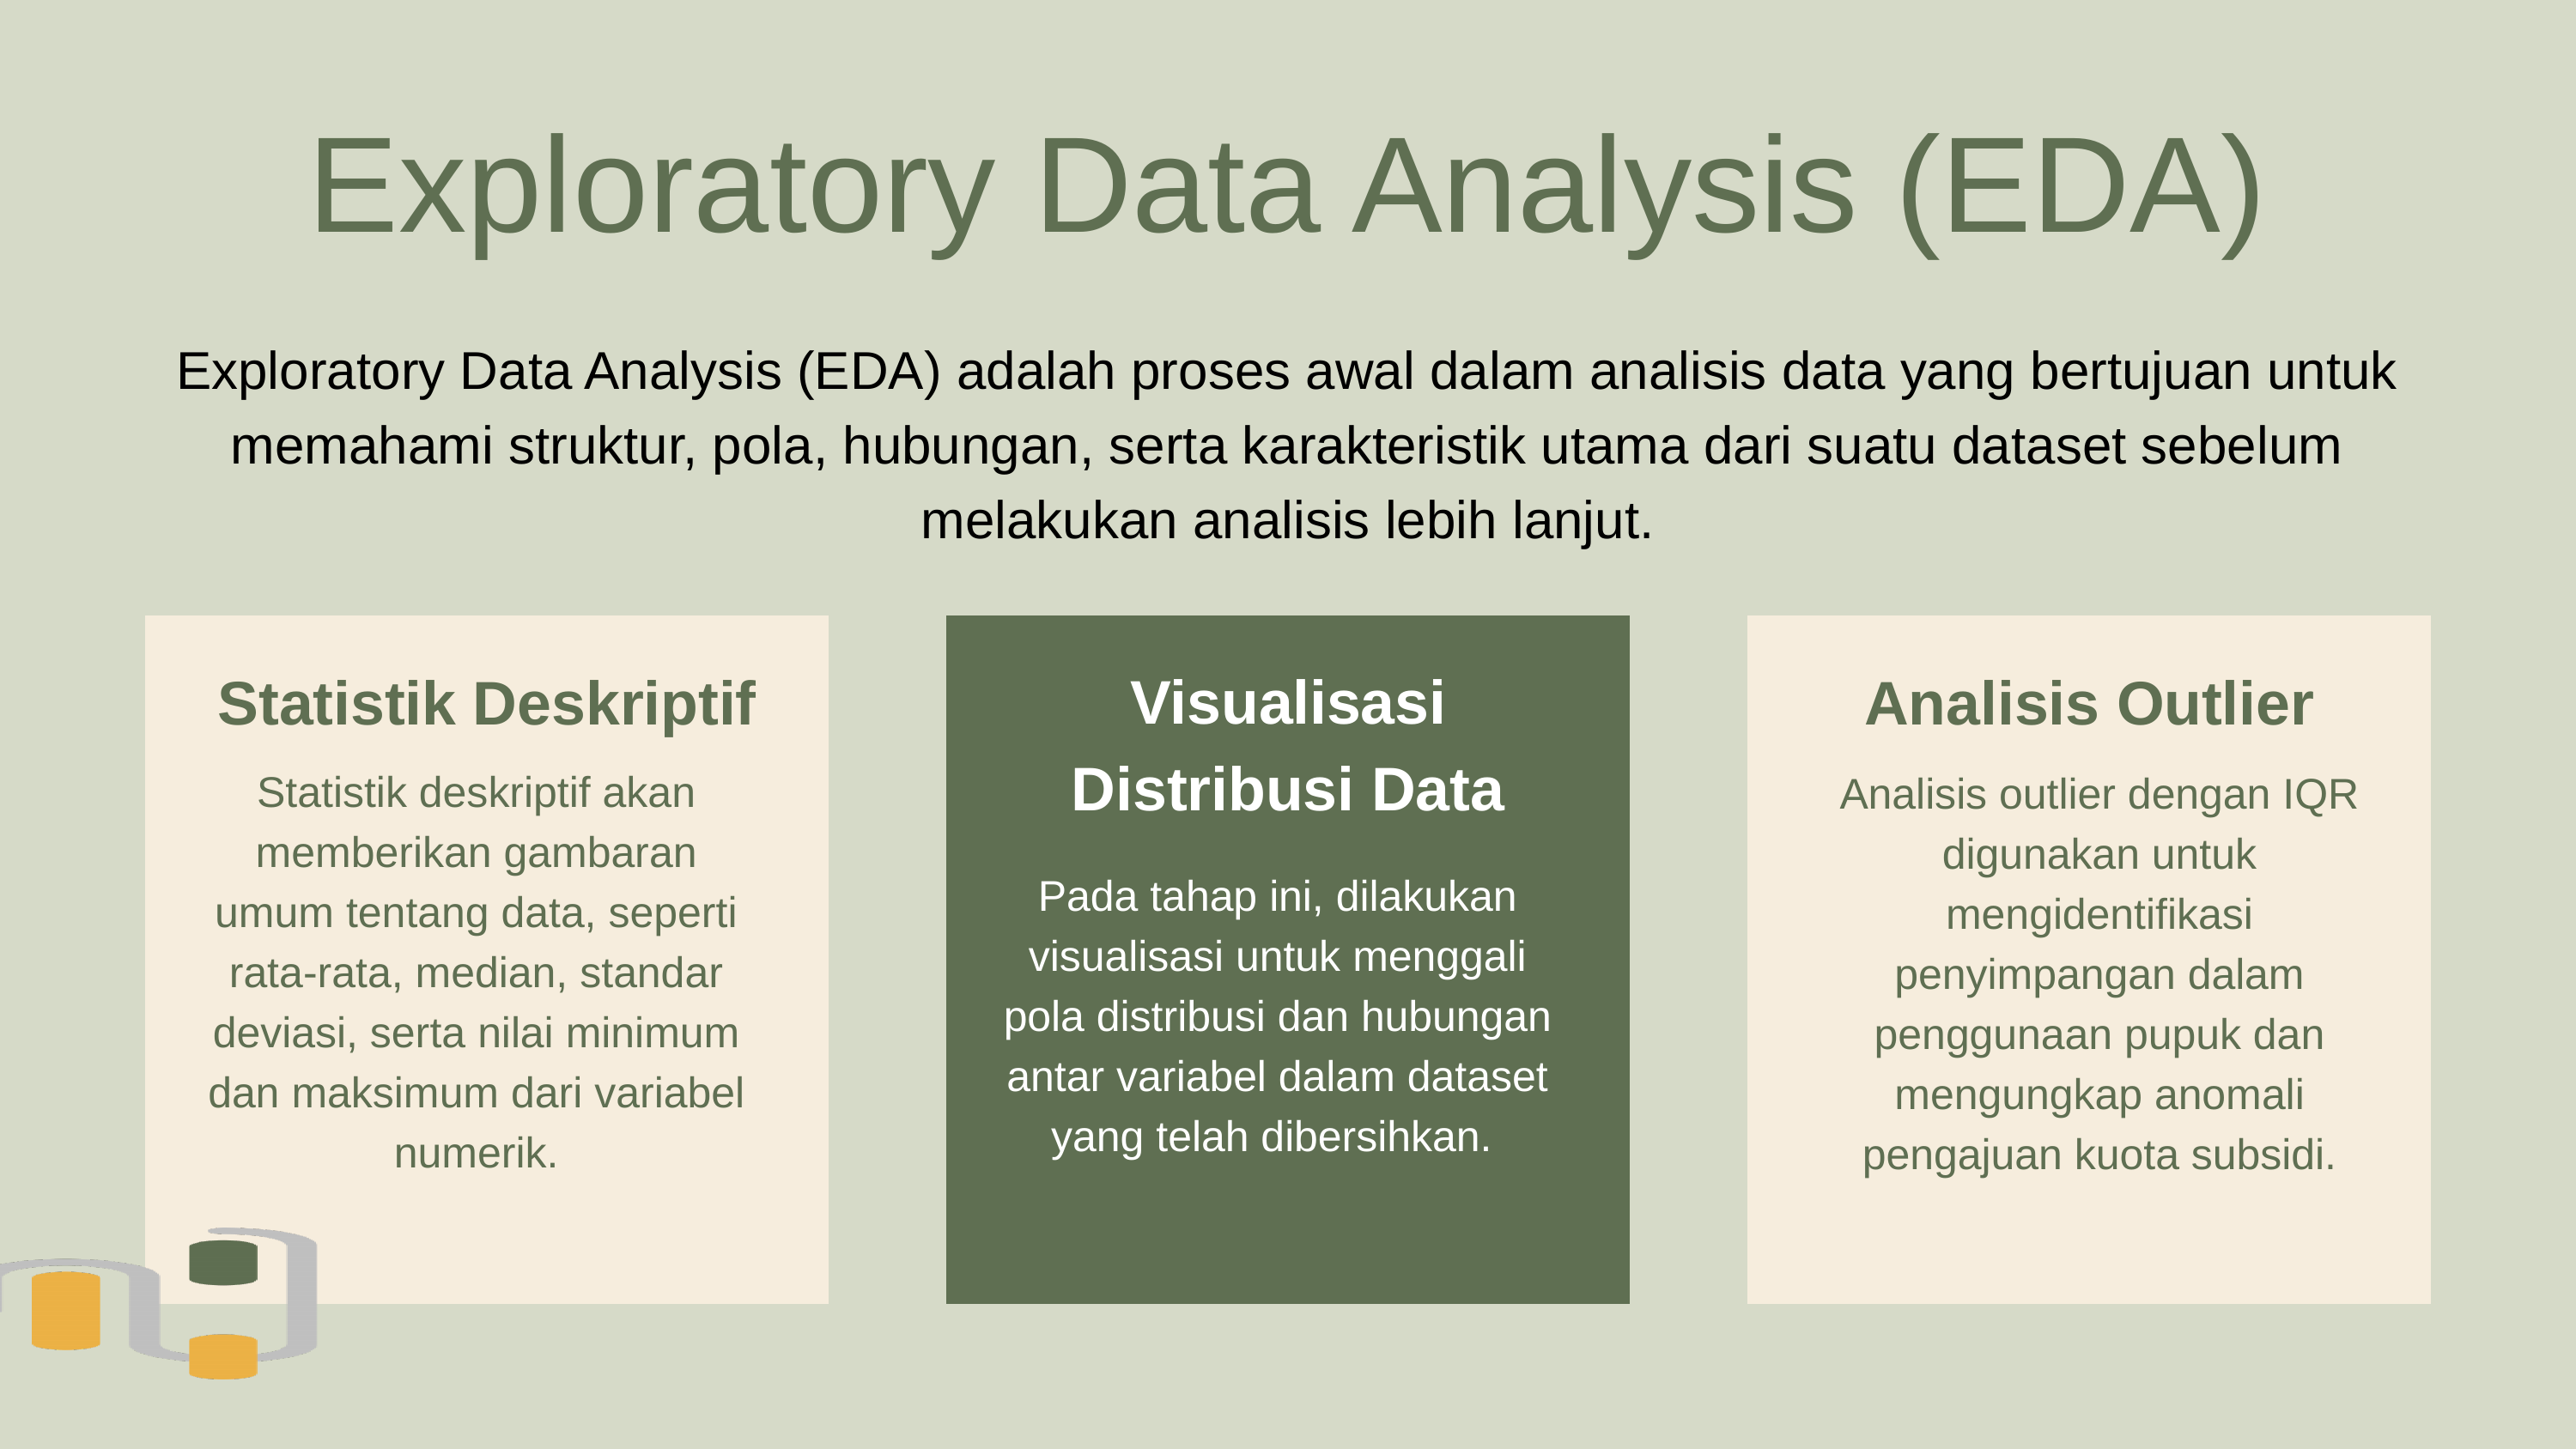

Exploratory Data Analysis (EDA)
Exploratory Data Analysis (EDA) adalah proses awal dalam analisis data yang bertujuan untuk memahami struktur, pola, hubungan, serta karakteristik utama dari suatu dataset sebelum melakukan analisis lebih lanjut.

Statistik Deskriptif
Visualisasi Distribusi Data
Analisis Outlier
Statistik deskriptif akan memberikan gambaran umum tentang data, seperti rata-rata, median, standar deviasi, serta nilai minimum dan maksimum dari variabel numerik.
Analisis outlier dengan IQR digunakan untuk mengidentifikasi penyimpangan dalam penggunaan pupuk dan mengungkap anomali pengajuan kuota subsidi.
Pada tahap ini, dilakukan visualisasi untuk menggali pola distribusi dan hubungan antar variabel dalam dataset yang telah dibersihkan.